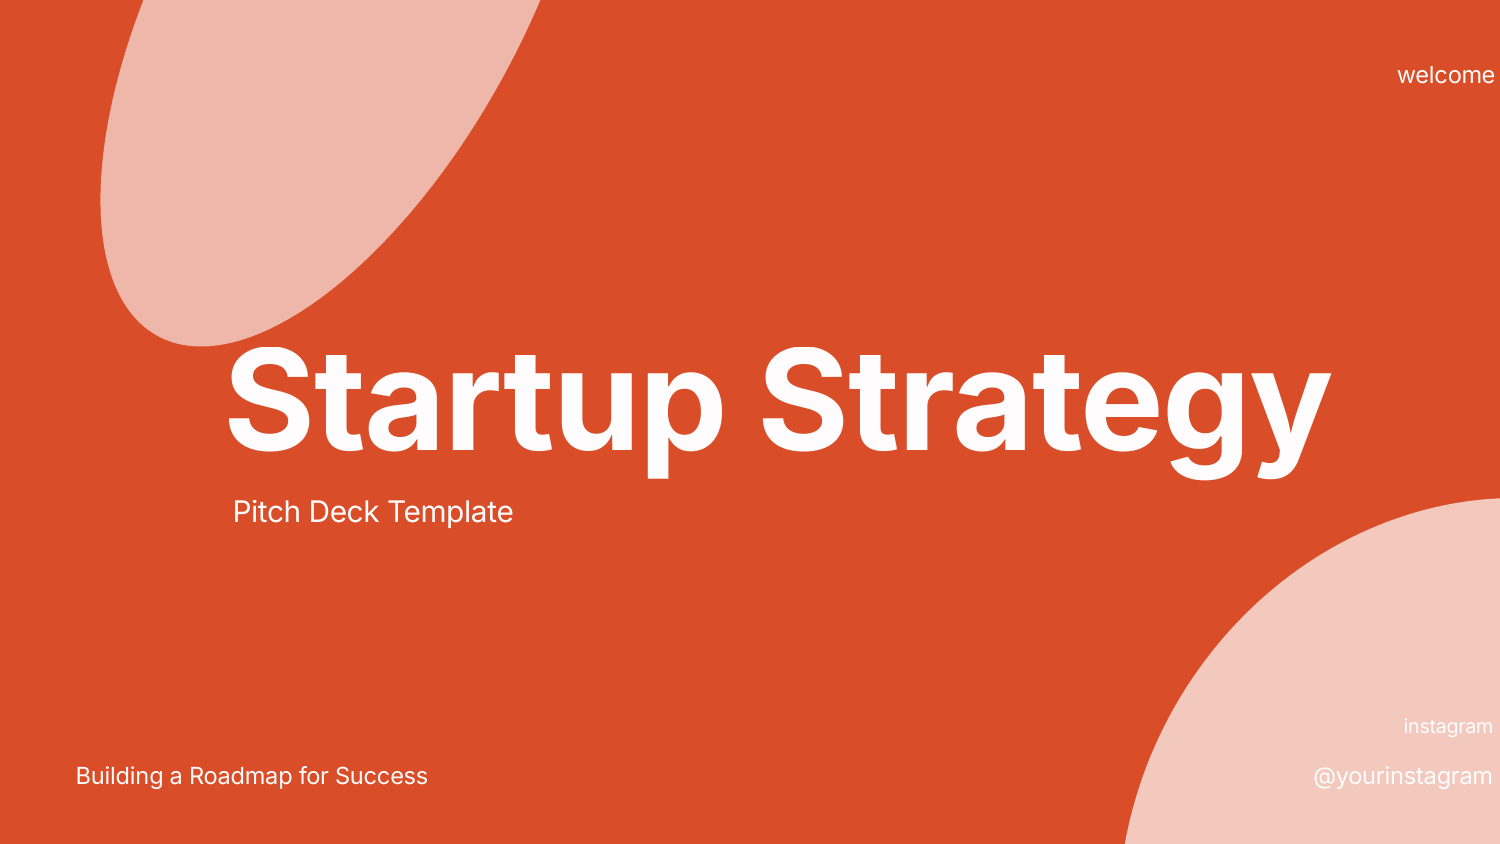

welcome
Startup Strategy
Pitch Deck Template

instagram
Building a Roadmap for Success
@yourinstagram